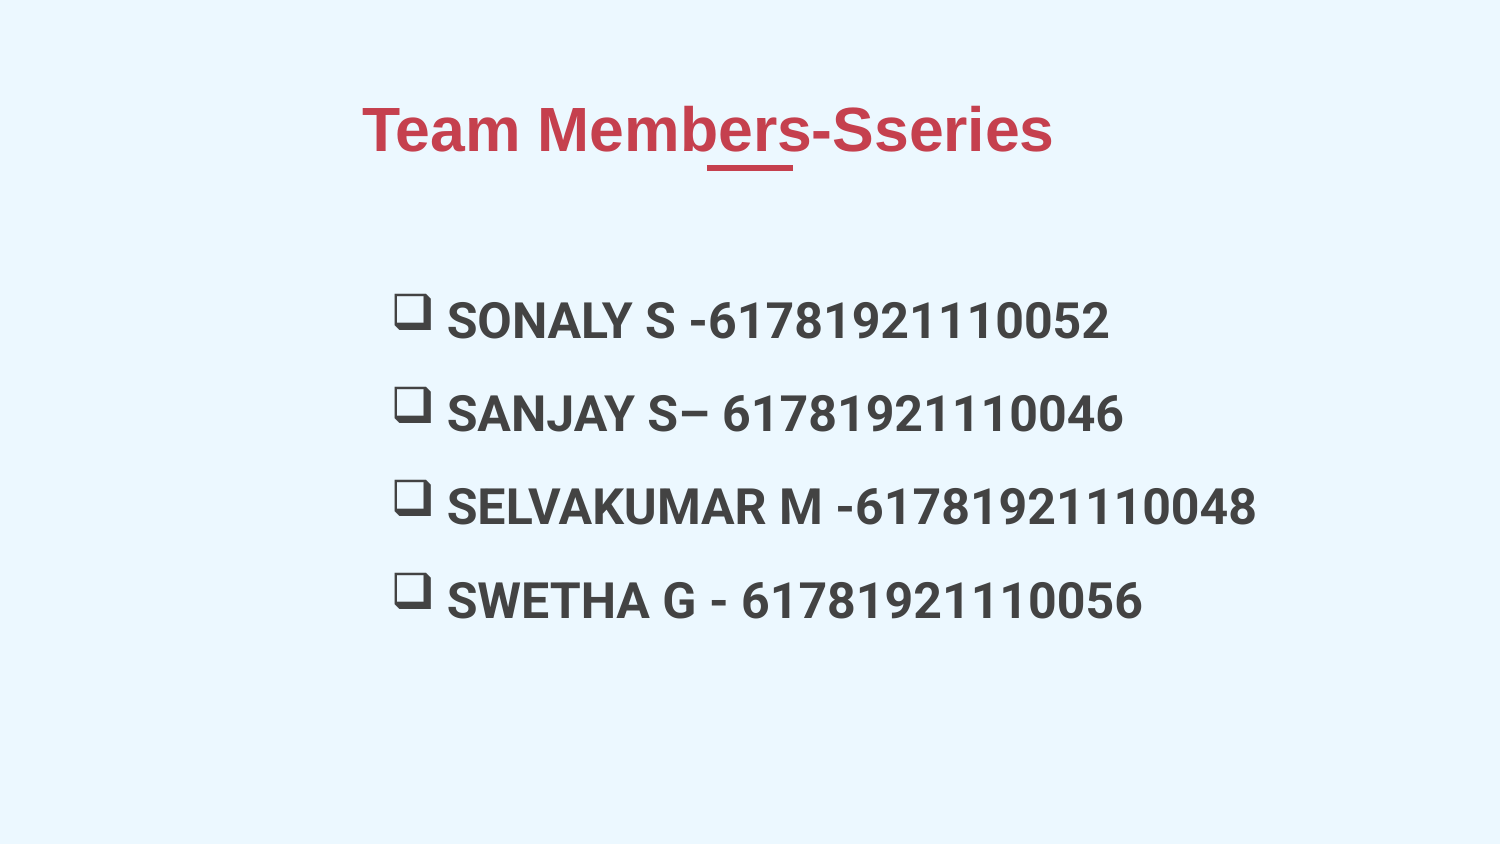

# Team Members-Sseries
SONALY S -61781921110052
SANJAY S– 61781921110046
SELVAKUMAR M -61781921110048
SWETHA G - 61781921110056